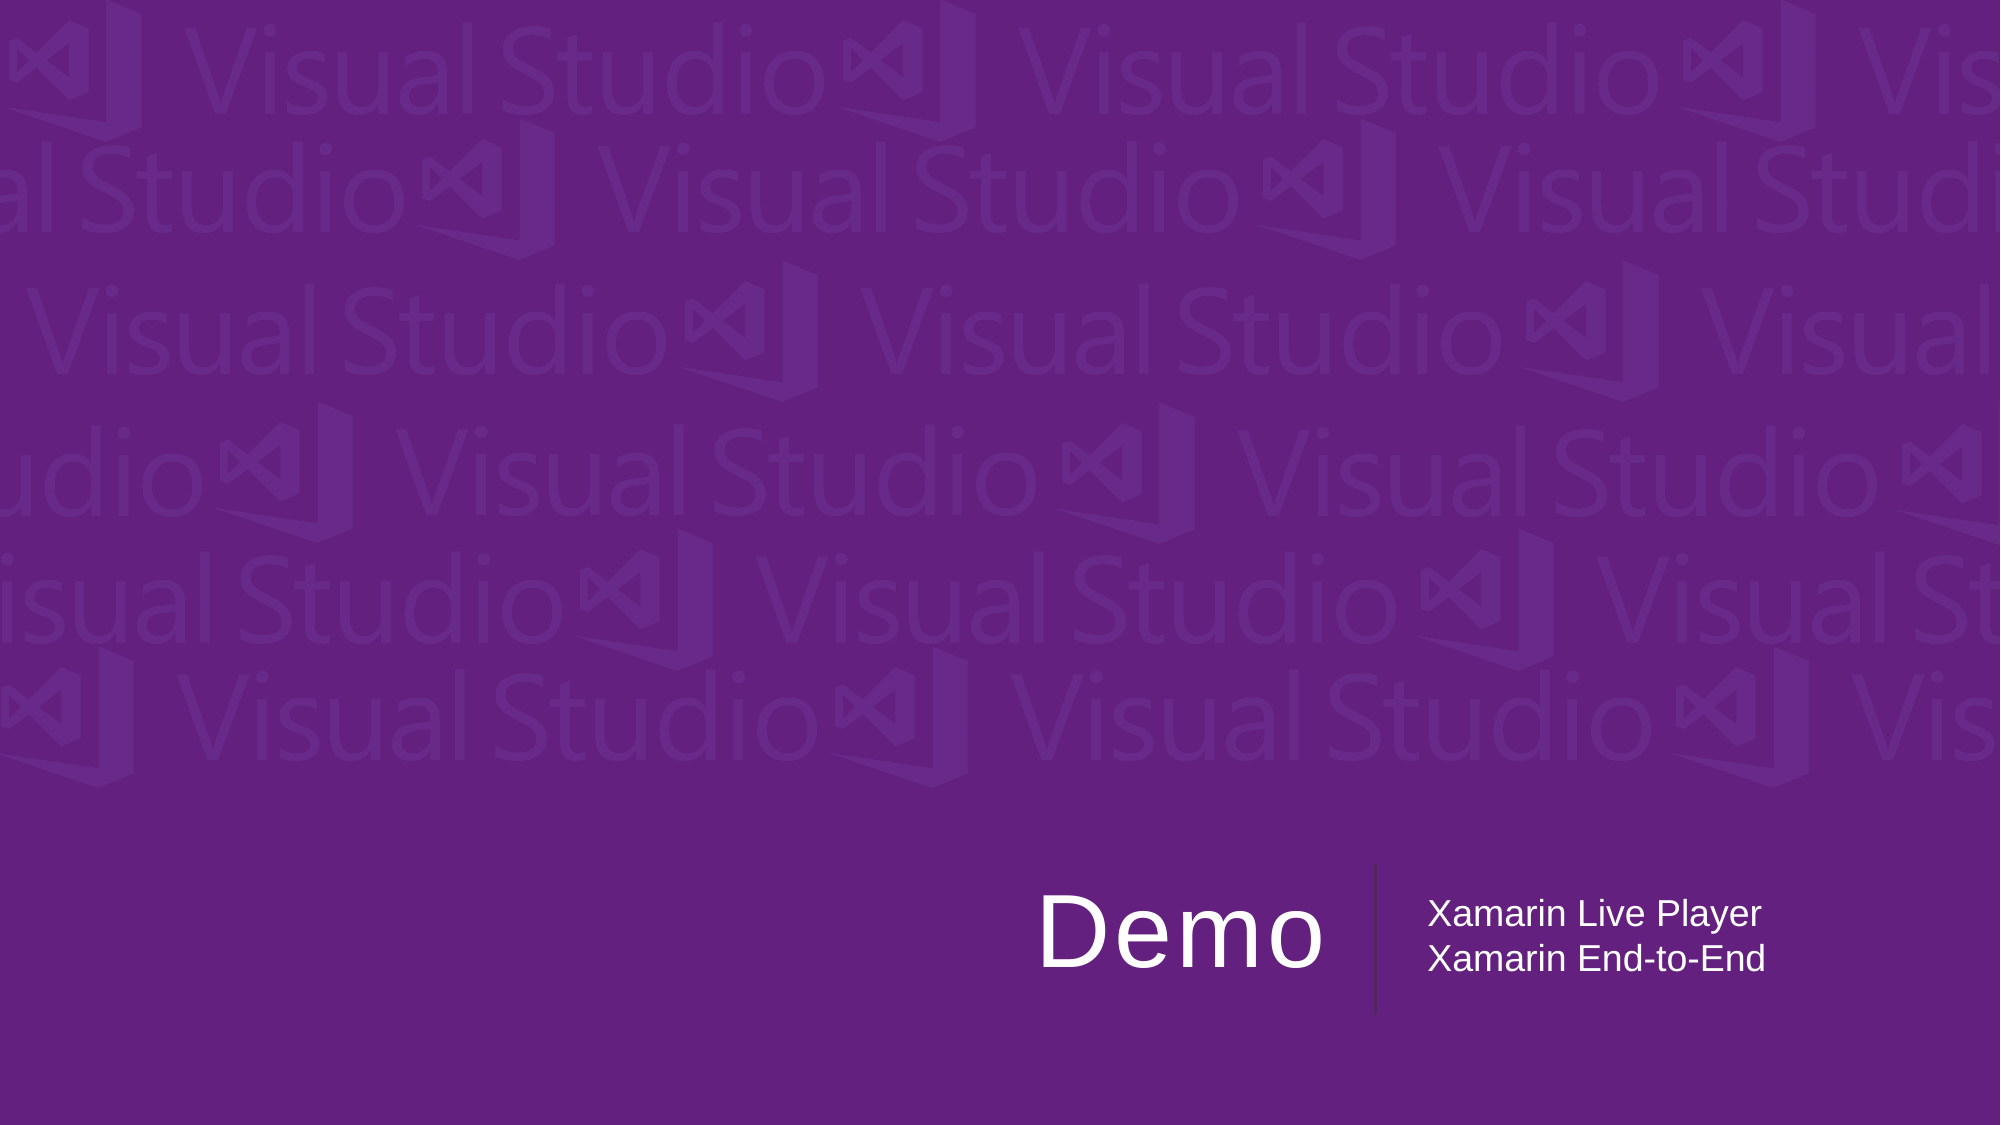

# Demo
Xamarin Live Player
Xamarin End-to-End